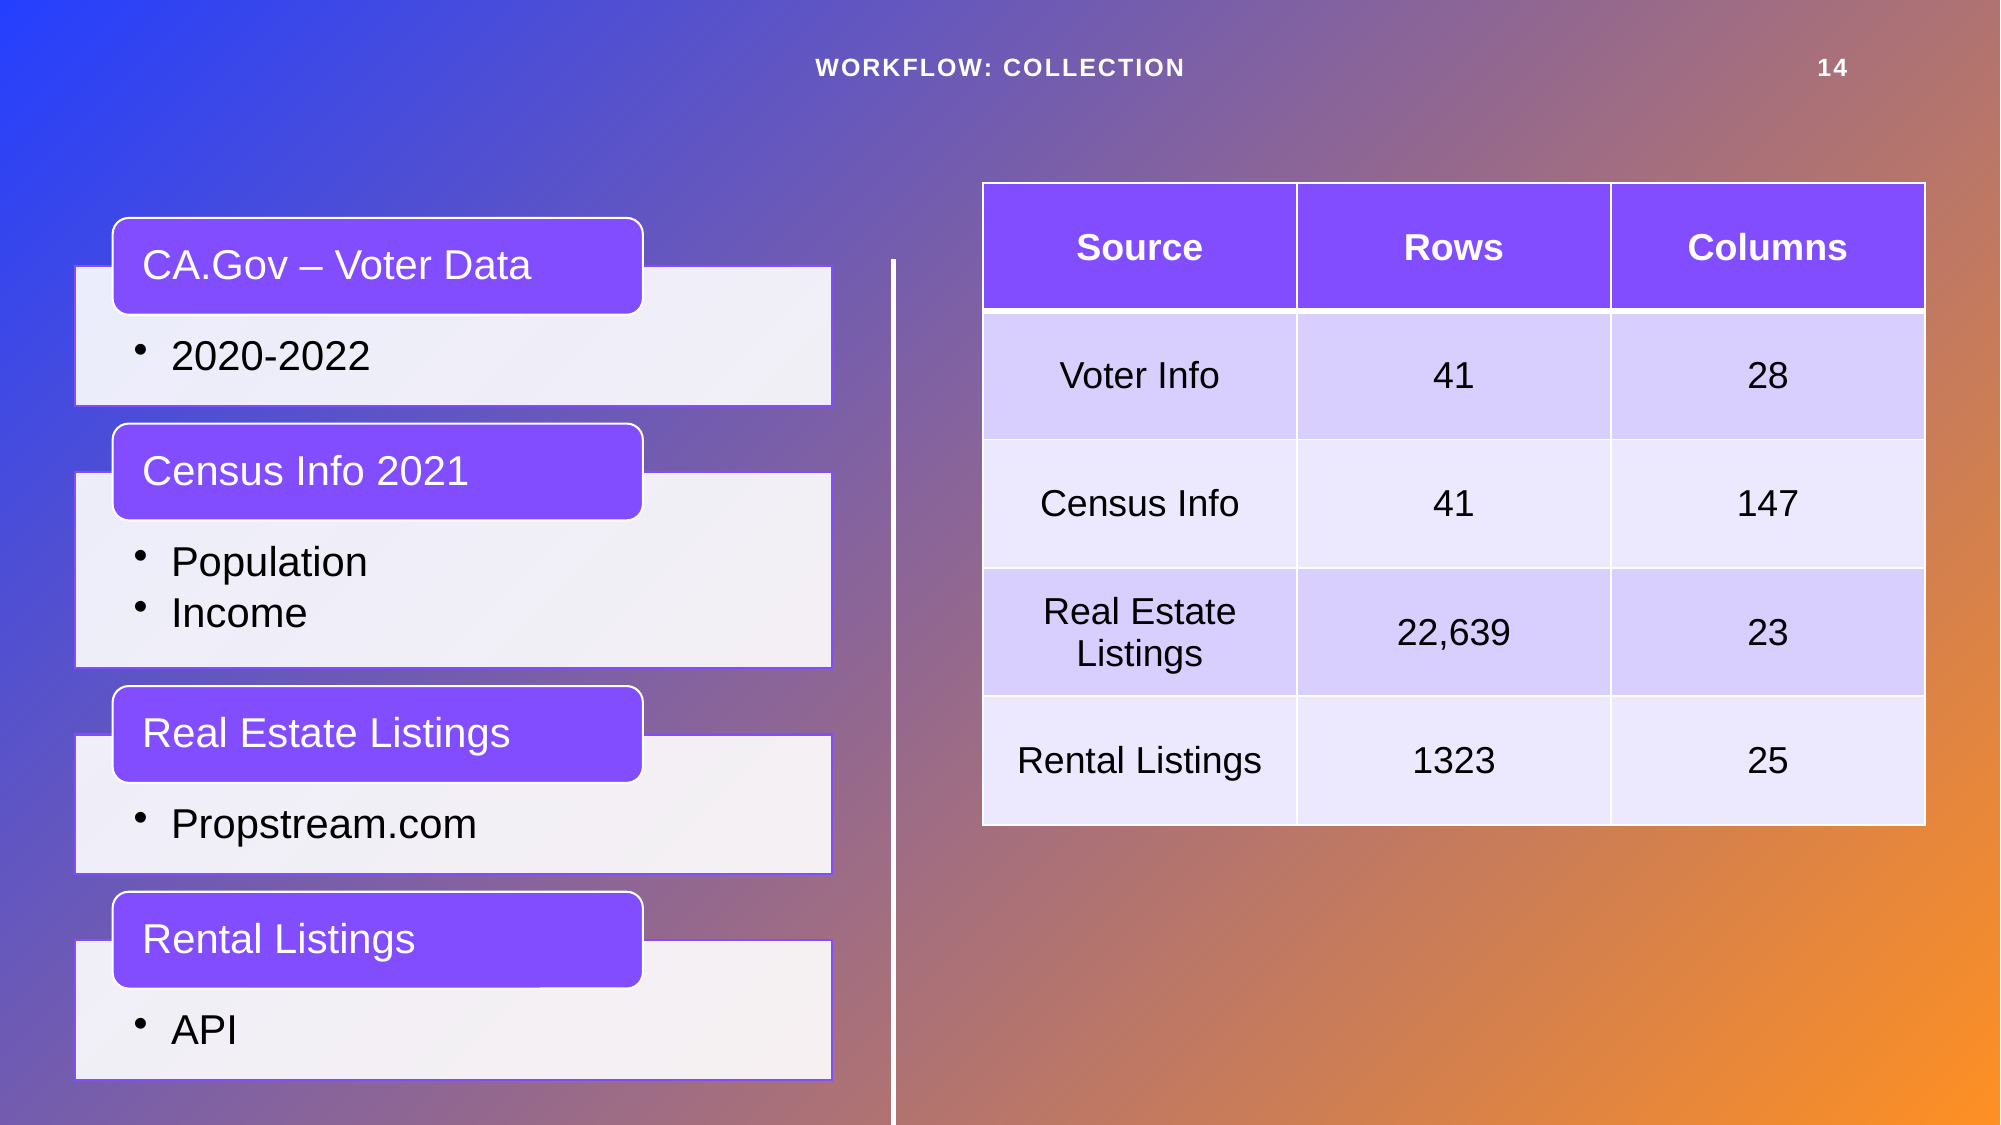

Workflow: Collection
14
| Source | Rows | Columns |
| --- | --- | --- |
| Voter Info | 41 | 28 |
| Census Info | 41 | 147 |
| Real Estate Listings | 22,639 | 23 |
| Rental Listings | 1323 | 25 |
2020-2022
CA.Gov – Voter Data
Population
Income
Census Info 2021
Propstream.com
Real Estate Listings
API
Rental Listings